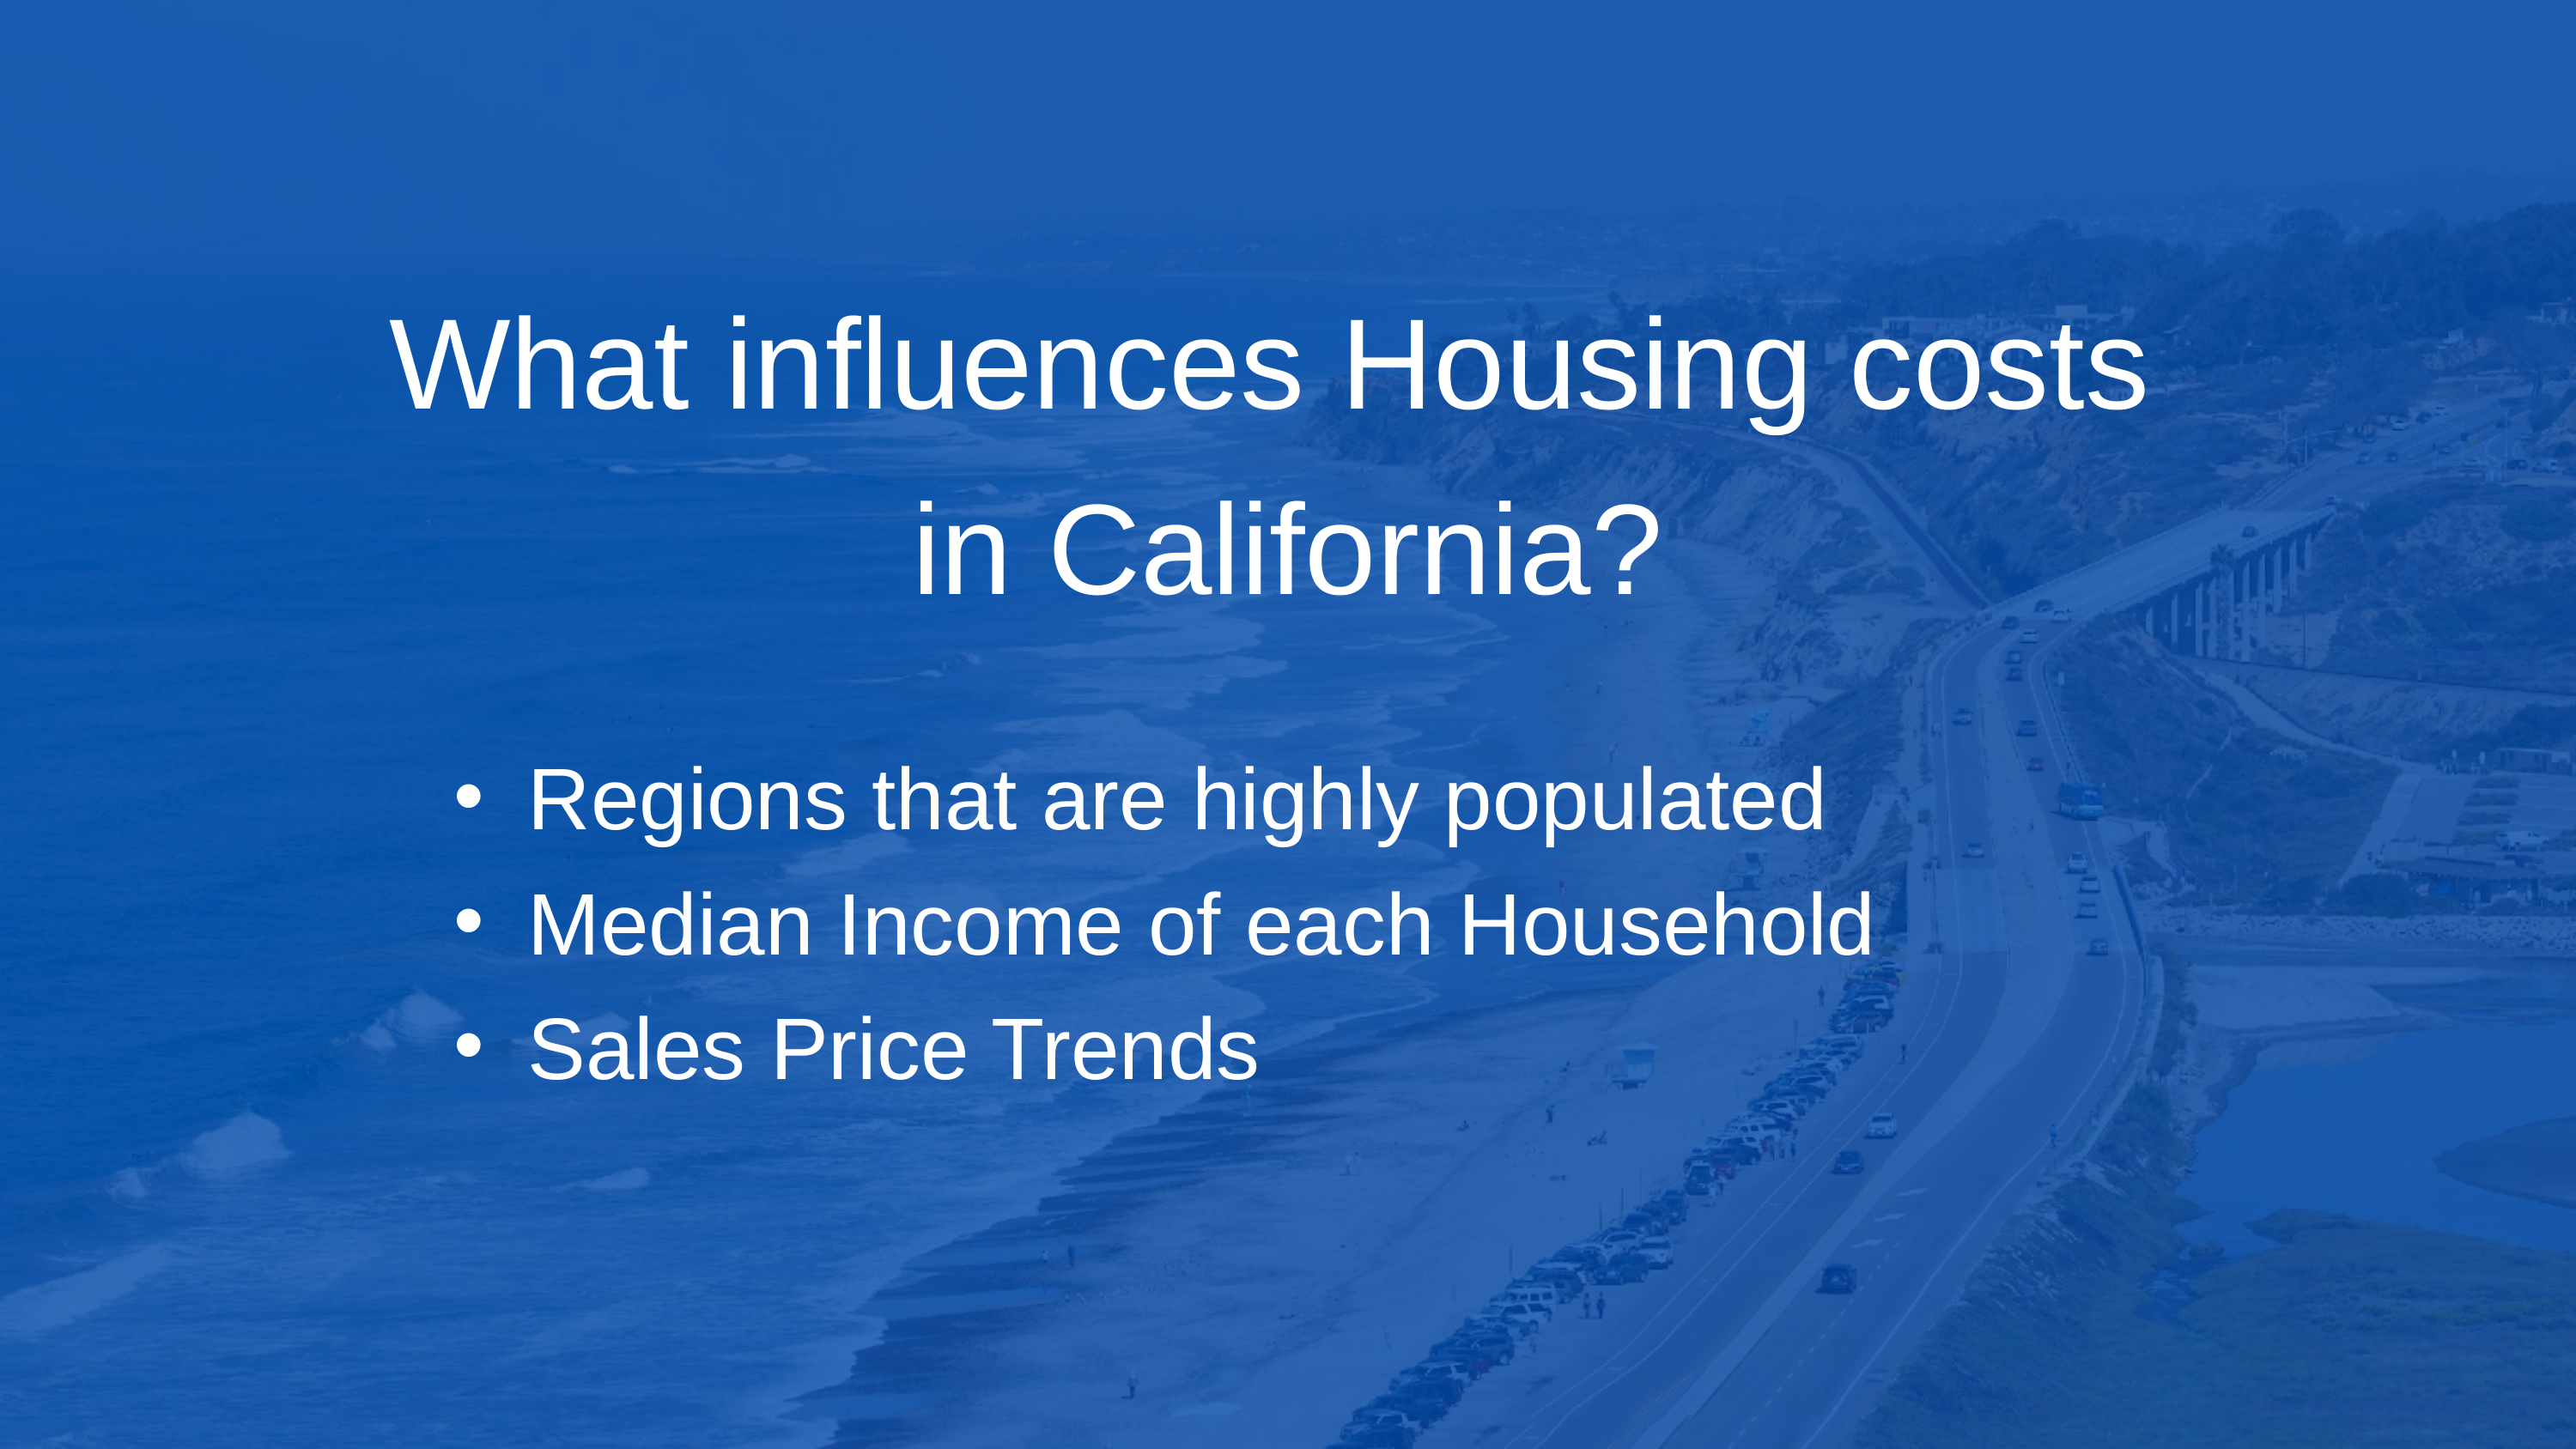

What influences Housing costs
in California?
Regions that are highly populated
Median Income of each Household
Sales Price Trends